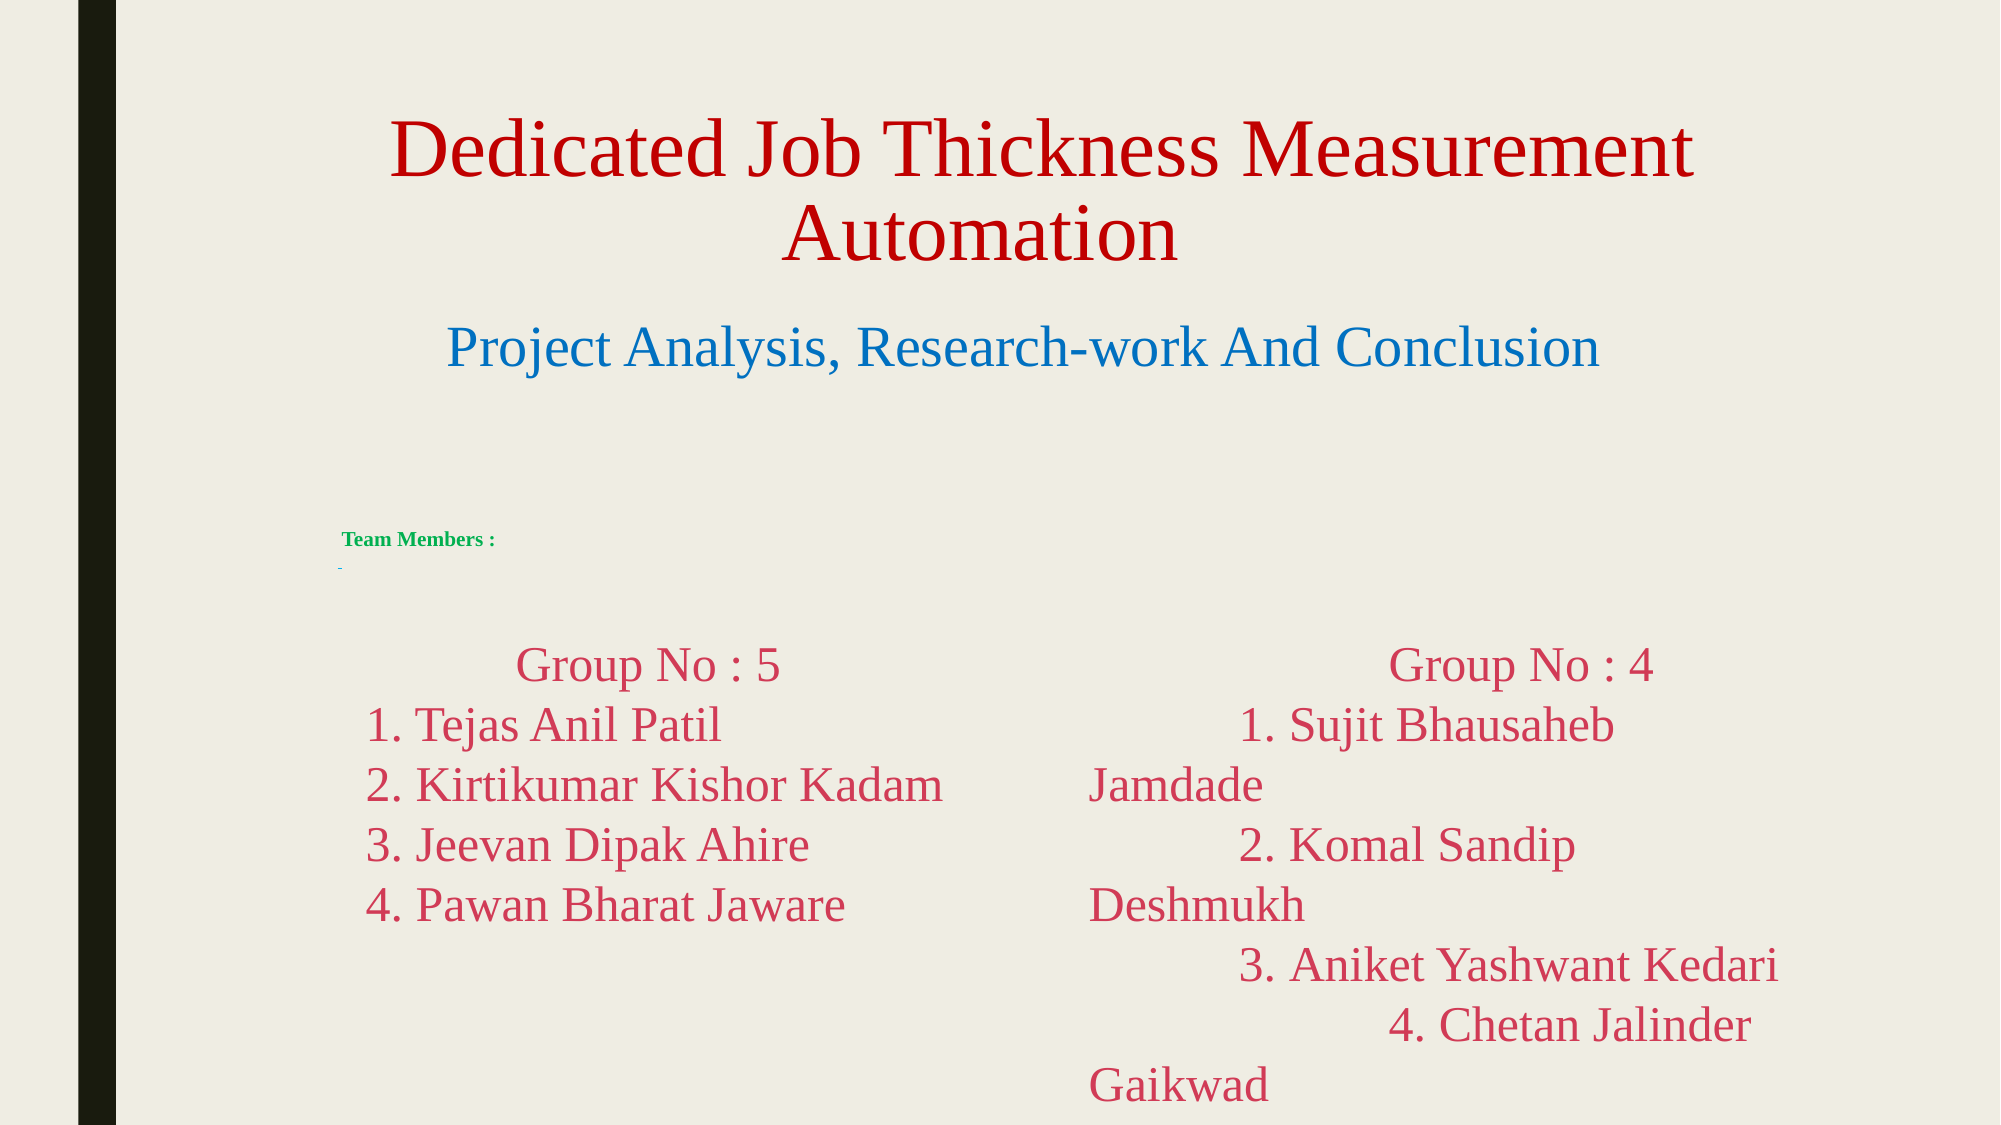

Dedicated Job Thickness Measurement Automation

      Project Analysis, Research-work And Conclusion
#
                                            			Team Members :

	Group No : 5
1. Tejas Anil Patil
2. Kirtikumar Kishor Kadam
3. Jeevan Dipak Ahire
4. Pawan Bharat Jaware
		Group No : 4
	1. Sujit Bhausaheb Jamdade
	2. Komal Sandip Deshmukh
	3. Aniket Yashwant Kedari		4. Chetan Jalinder Gaikwad